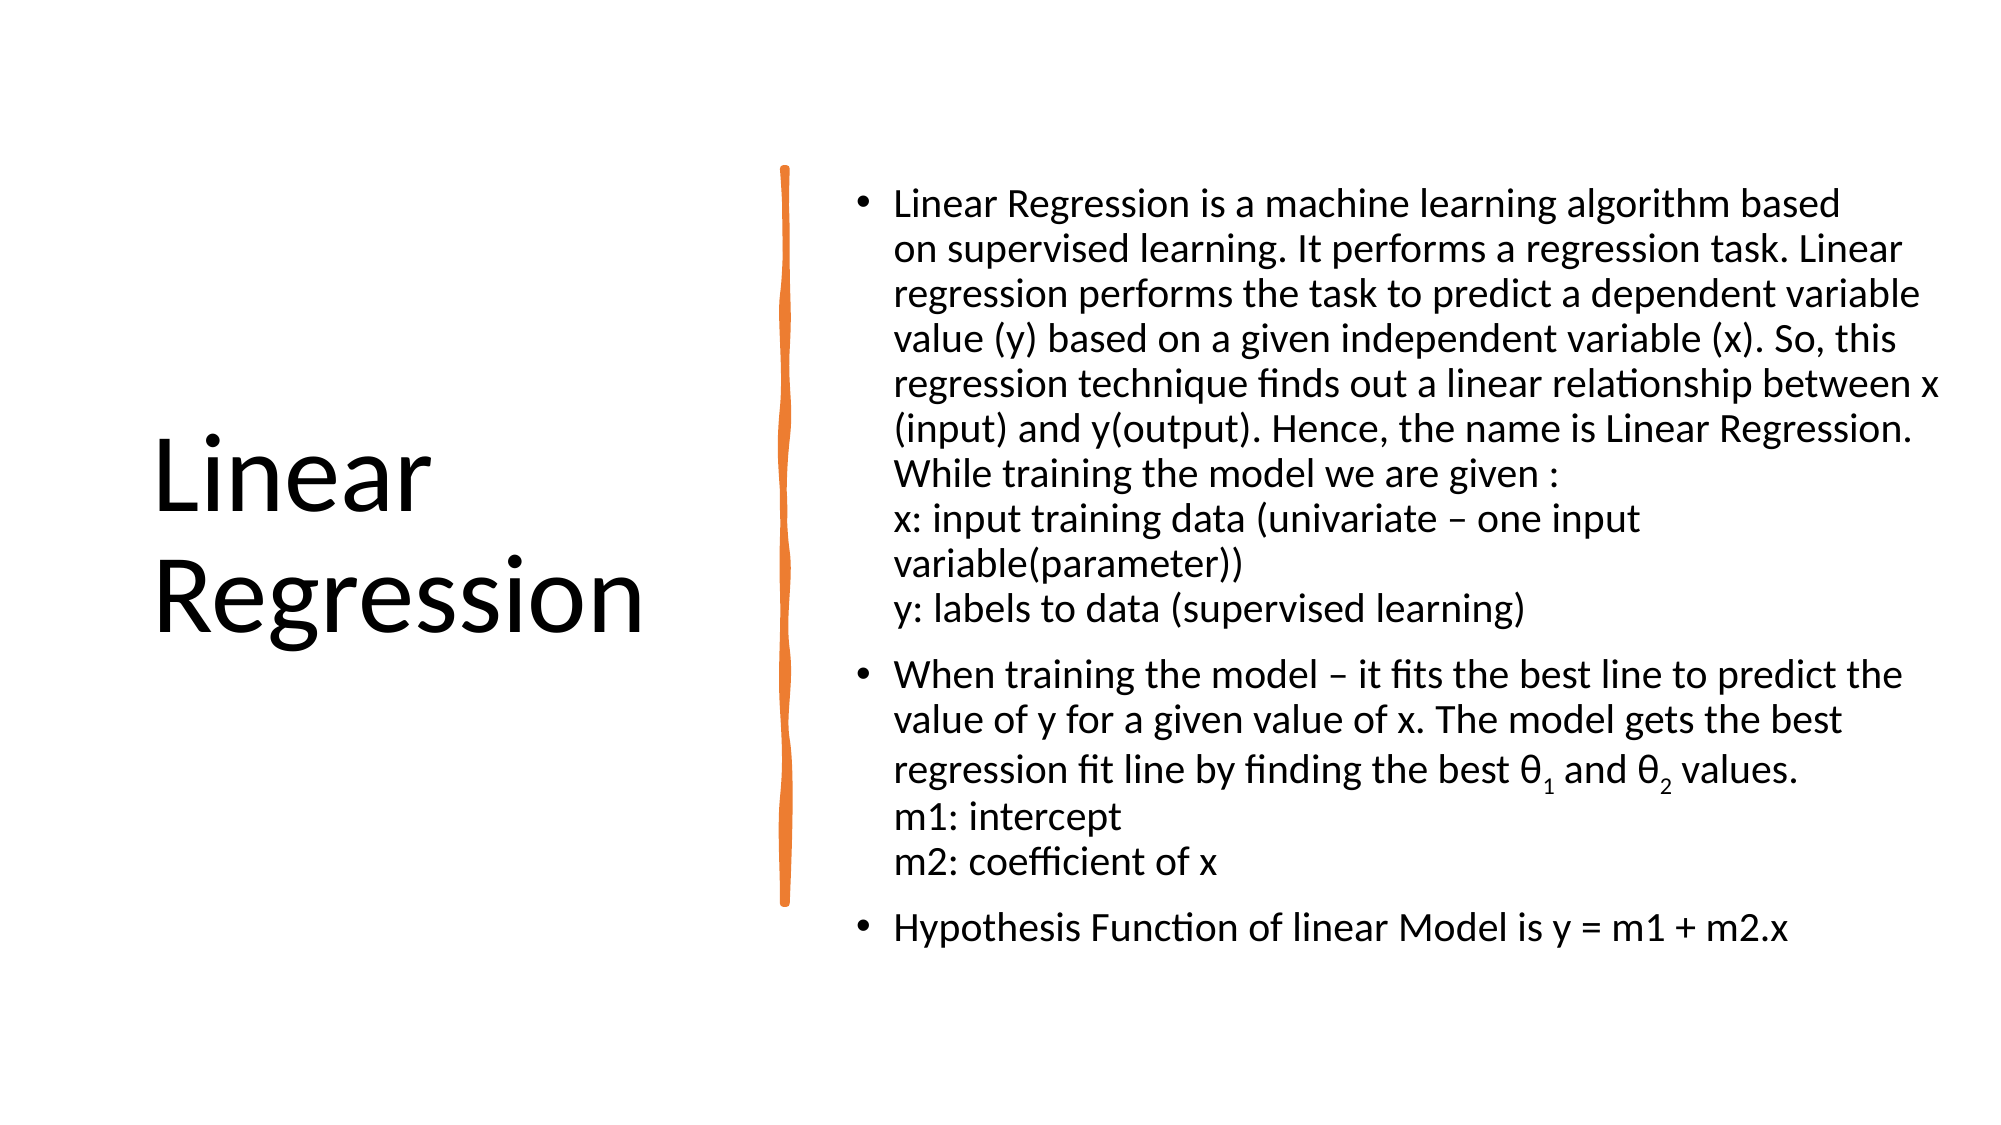

# Linear Regression
Linear Regression is a machine learning algorithm based on supervised learning. It performs a regression task. Linear regression performs the task to predict a dependent variable value (y) based on a given independent variable (x). So, this regression technique finds out a linear relationship between x (input) and y(output). Hence, the name is Linear Regression. While training the model we are given :
x: input training data (univariate – one input variable(parameter))
y: labels to data (supervised learning)
When training the model – it fits the best line to predict the value of y for a given value of x. The model gets the best regression fit line by finding the best θ1 and θ2 values.
m1: intercept
m2: coefficient of x
Hypothesis Function of linear Model is y = m1 + m2.x